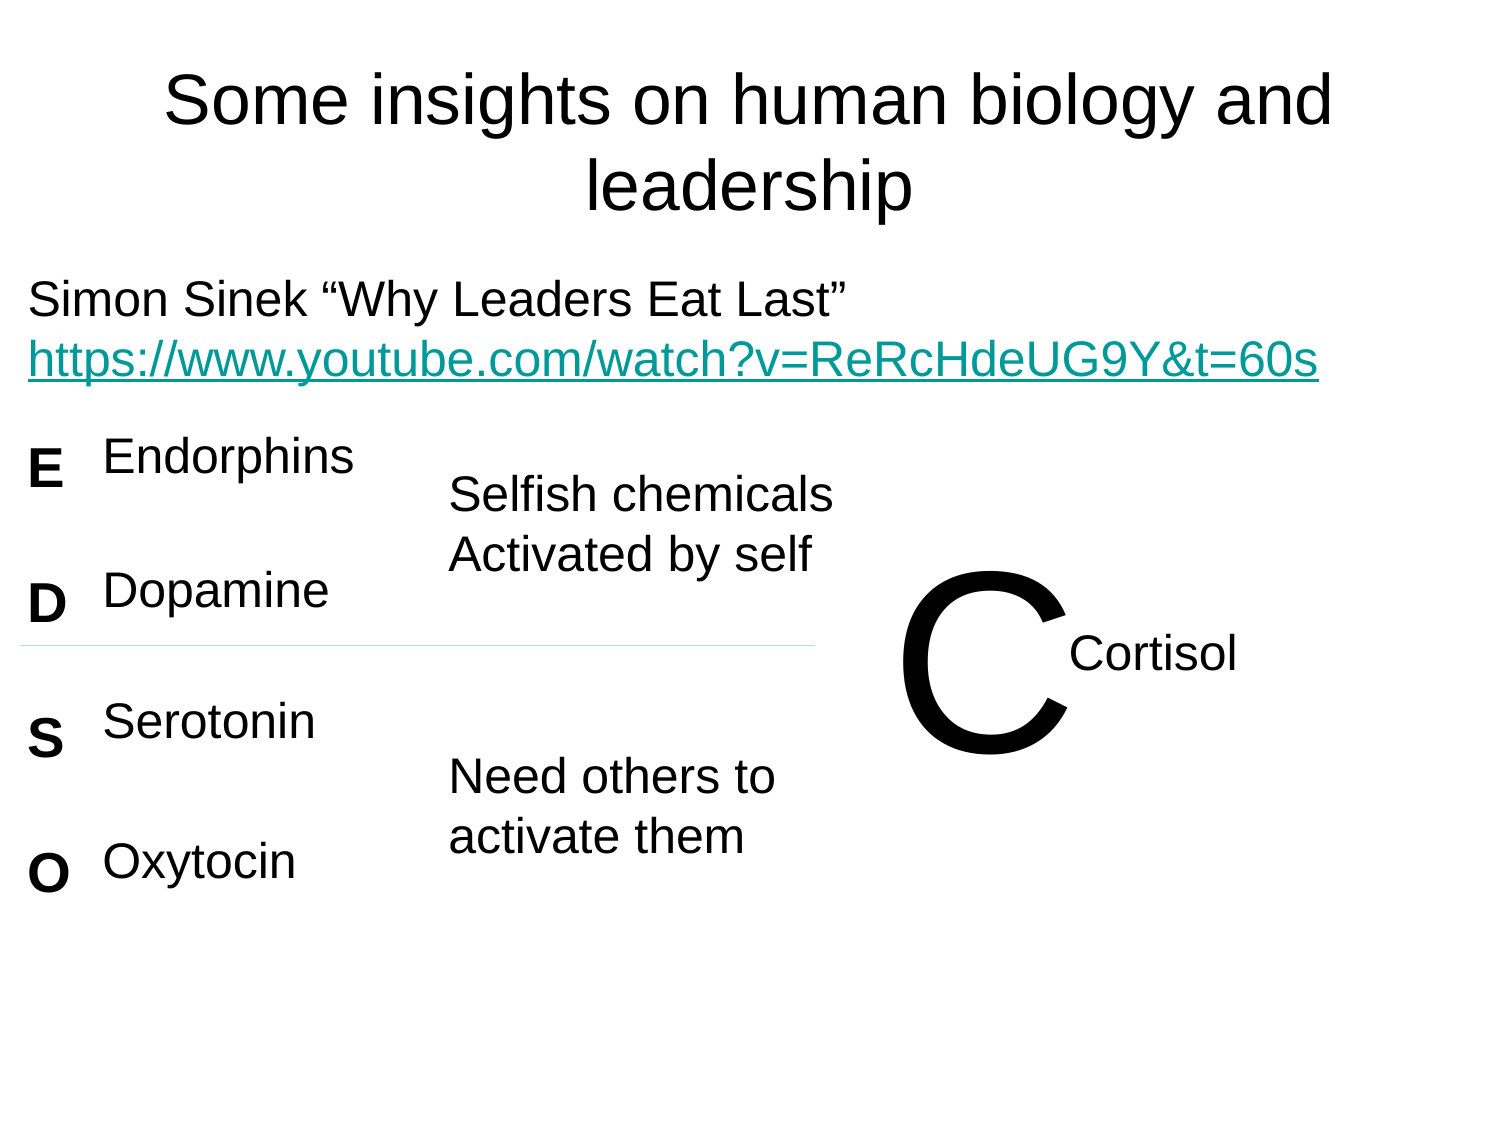

# Some insights on human biology and leadership
Simon Sinek “Why Leaders Eat Last” https://www.youtube.com/watch?v=ReRcHdeUG9Y&t=60s

E

D

S

O
Endorphins
Selfish chemicals
Activated by self
C
Dopamine
Cortisol
Serotonin
Need others to activate them
Oxytocin
Copyright ©2021 Massachusetts Institute Technology